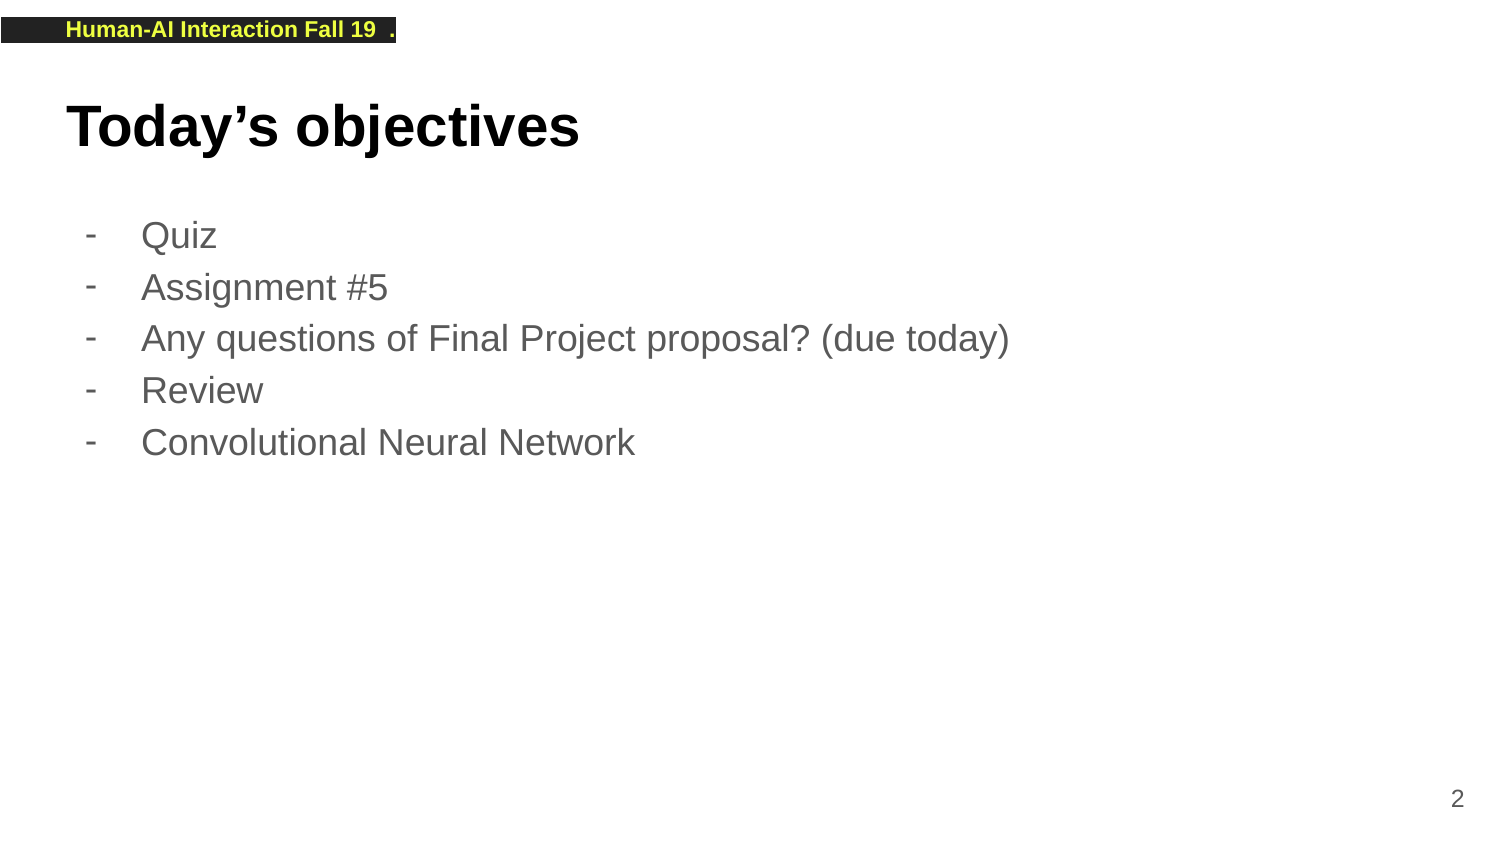

# Today’s objectives
Quiz
Assignment #5
Any questions of Final Project proposal? (due today)
Review
Convolutional Neural Network

2